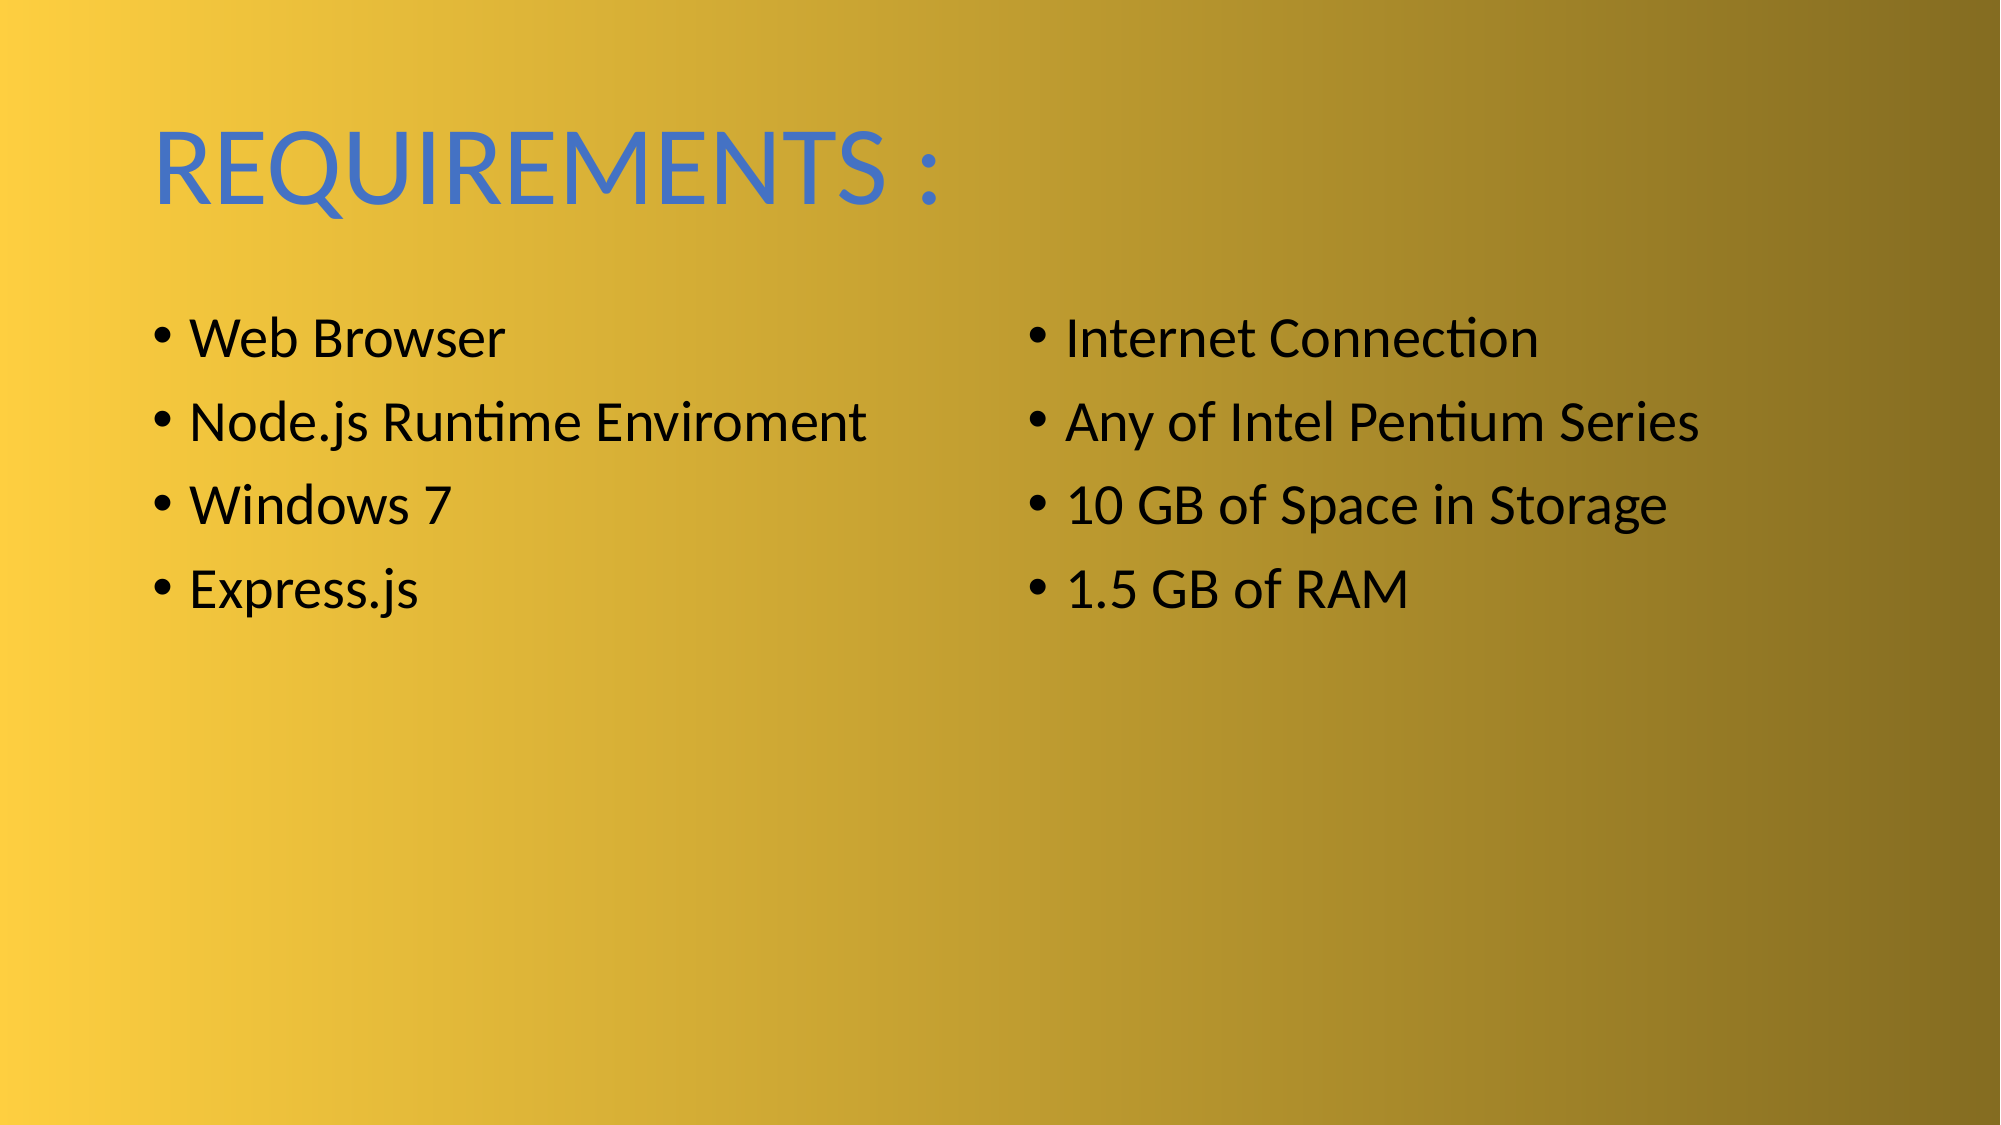

# REQUIREMENTS :
Web Browser
Node.js Runtime Enviroment
Windows 7
Express.js
Internet Connection
Any of Intel Pentium Series
10 GB of Space in Storage
1.5 GB of RAM